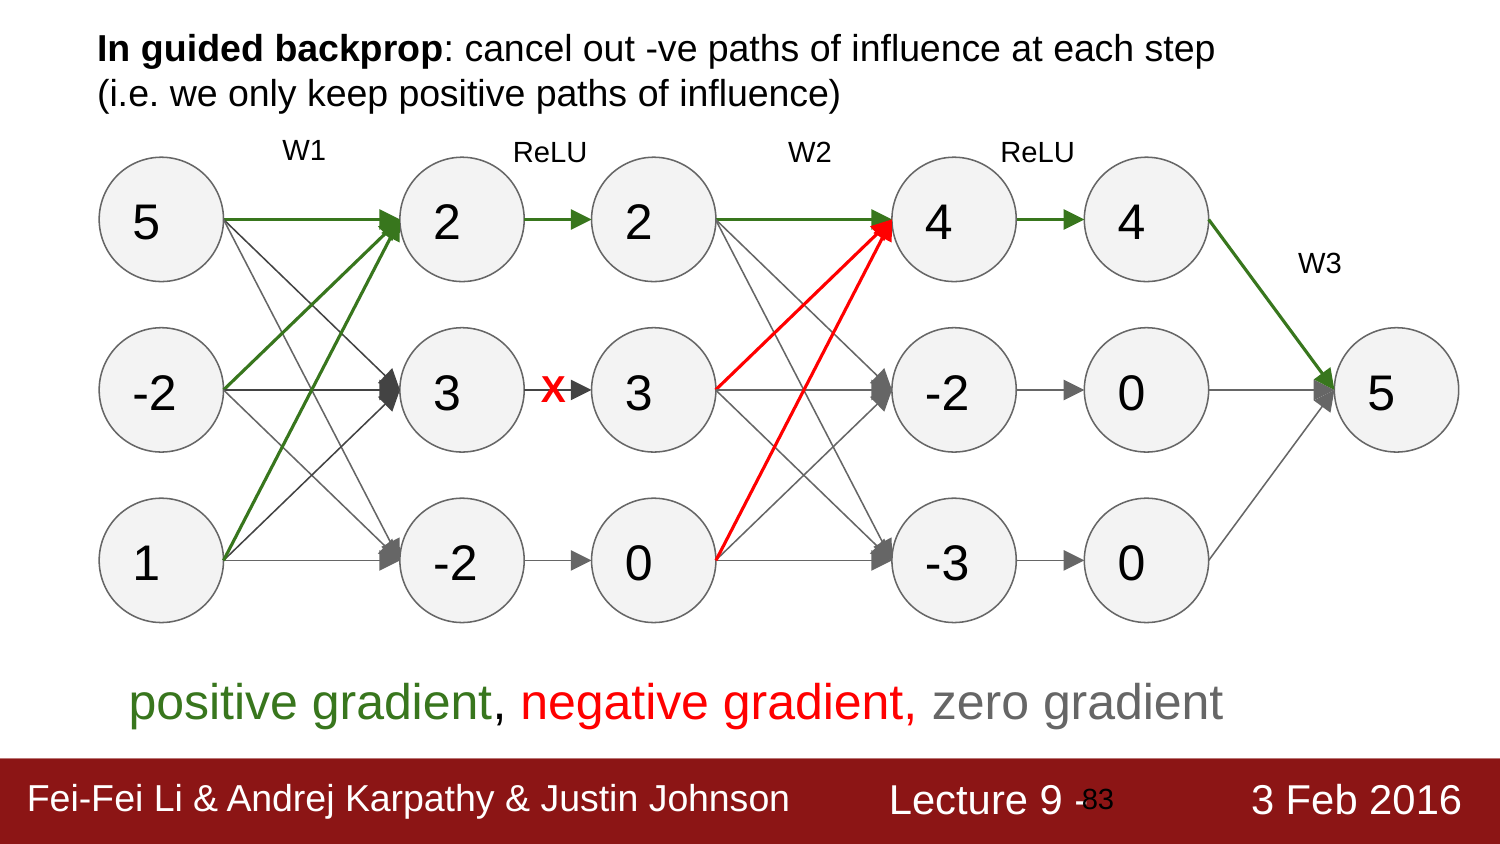

In guided backprop: cancel out -ve paths of influence at each step
(i.e. we only keep positive paths of influence)
W1
ReLU
W2
ReLU
5
2
2
4
4
W3
-2
3
3
-2
0
5
X
1
-2
0
-3
0
positive gradient, negative gradient, zero gradient
83